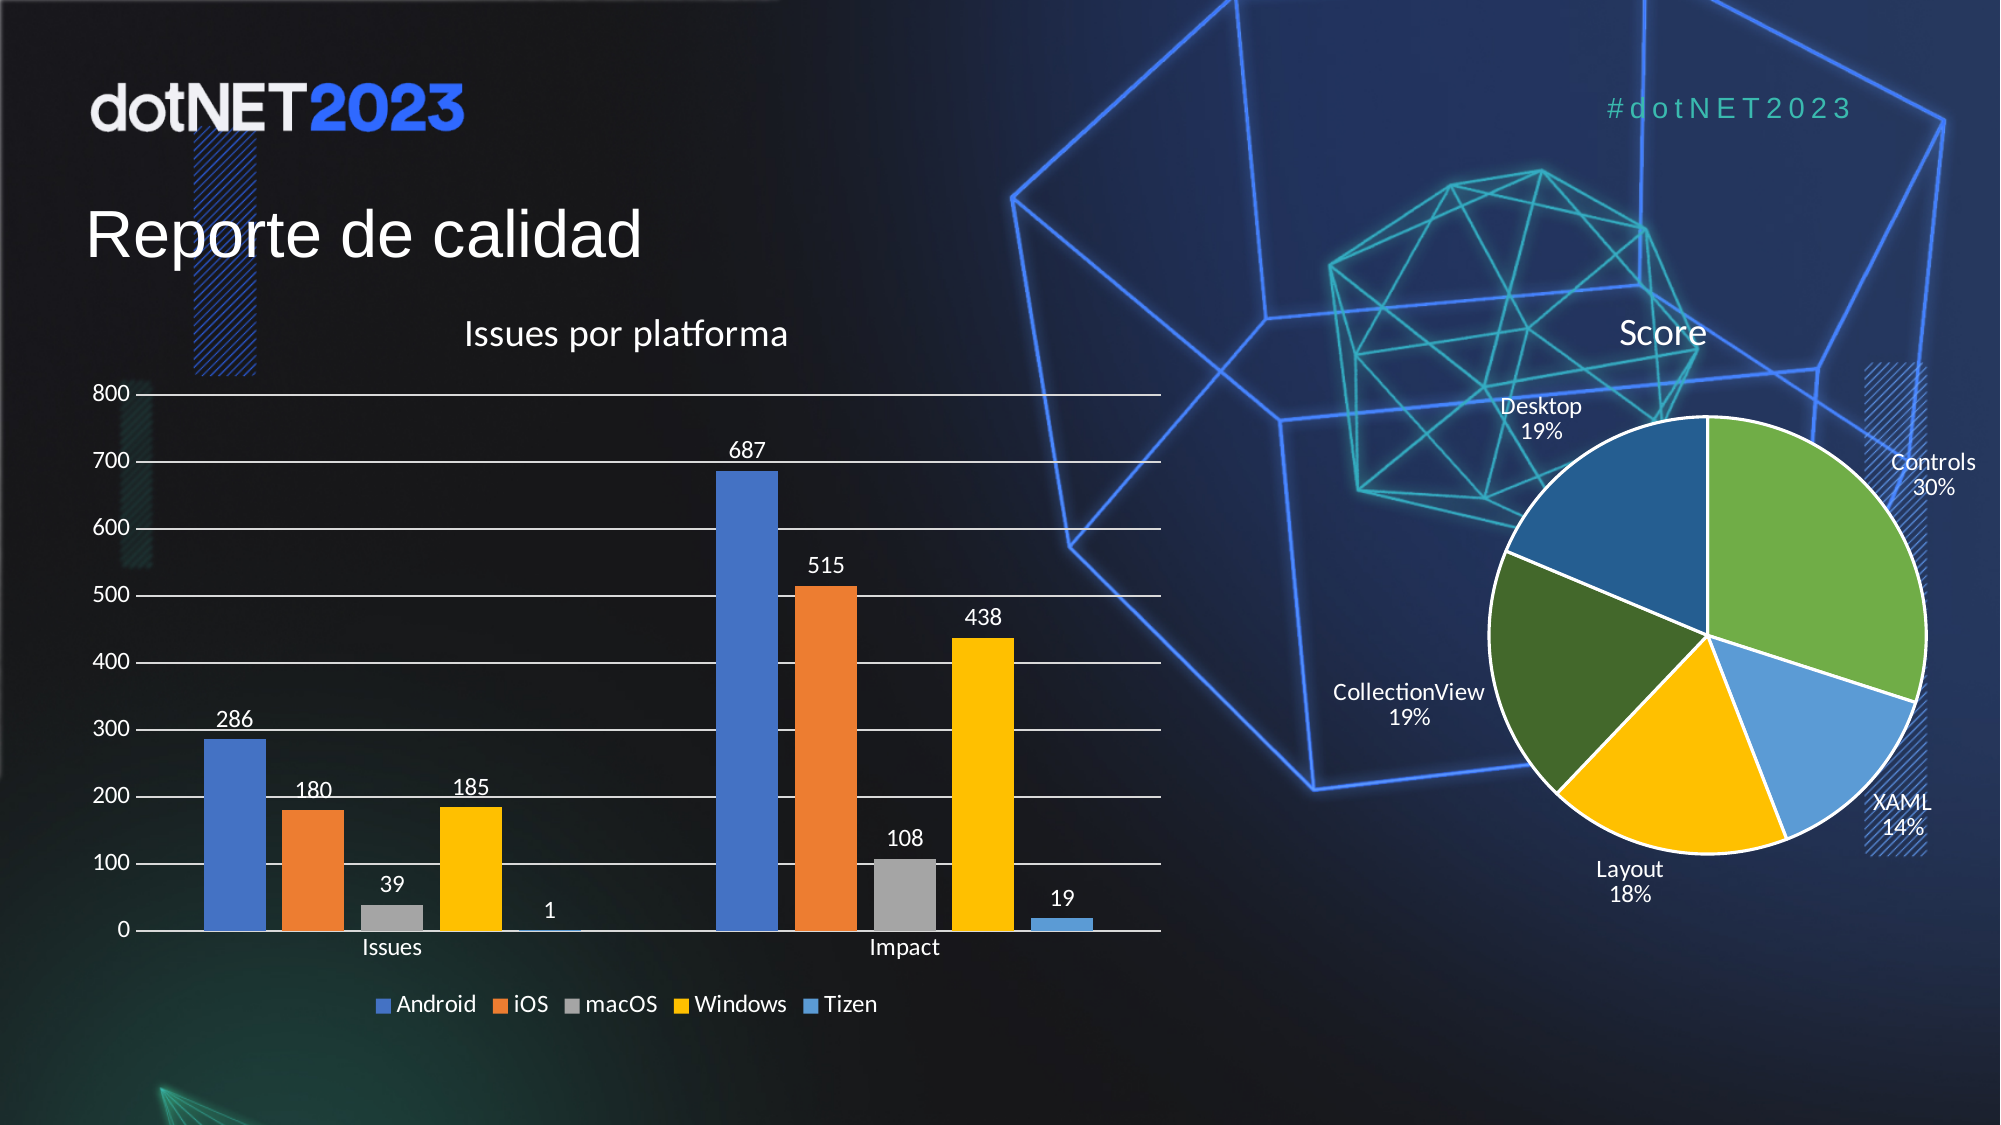

# Reporte de calidad

### Chart: Issues por platforma

| Category | Android | iOS | macOS | Windows | Tizen |
|---|---|---|---|---|---|
| Issues | 286.0 | 180.0 | 39.0 | 185.0 | 1.0 |
| Impact | 687.0 | 515.0 | 108.0 | 438.0 | 19.0 |

### Chart: Score

| Category | Impact Score |
|---|---|
| Controls | 17.8 |
| XAML | 8.4 |
| Layout | 10.7 |
| CollectionView | 11.4 |
| Desktop | 11.1 |